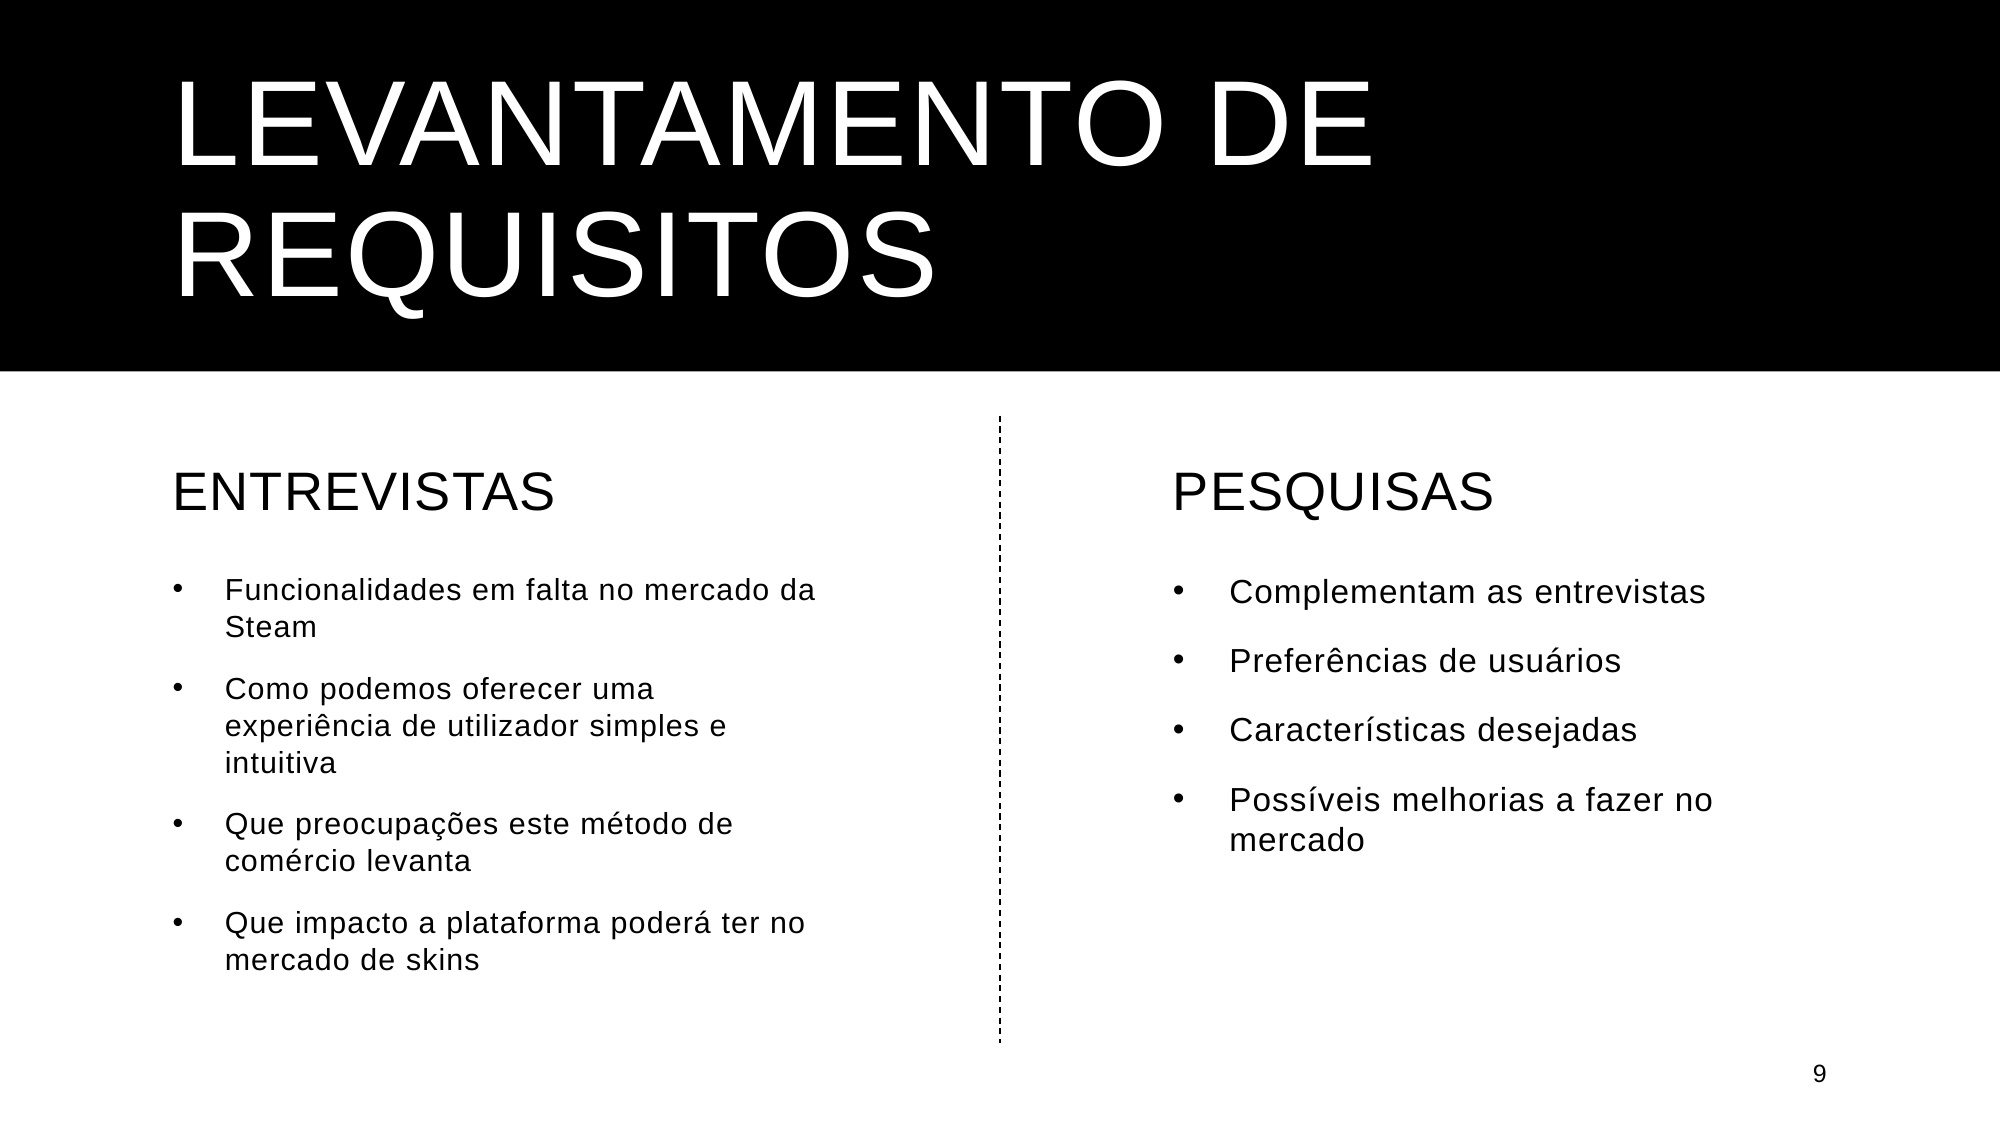

# Levantamento de requisitos
Entrevistas
Pesquisas
Funcionalidades em falta no mercado da Steam
Como podemos oferecer uma experiência de utilizador simples e intuitiva
Que preocupações este método de comércio levanta
Que impacto a plataforma poderá ter no mercado de skins
Complementam as entrevistas
Preferências de usuários
Características desejadas
Possíveis melhorias a fazer no mercado

9